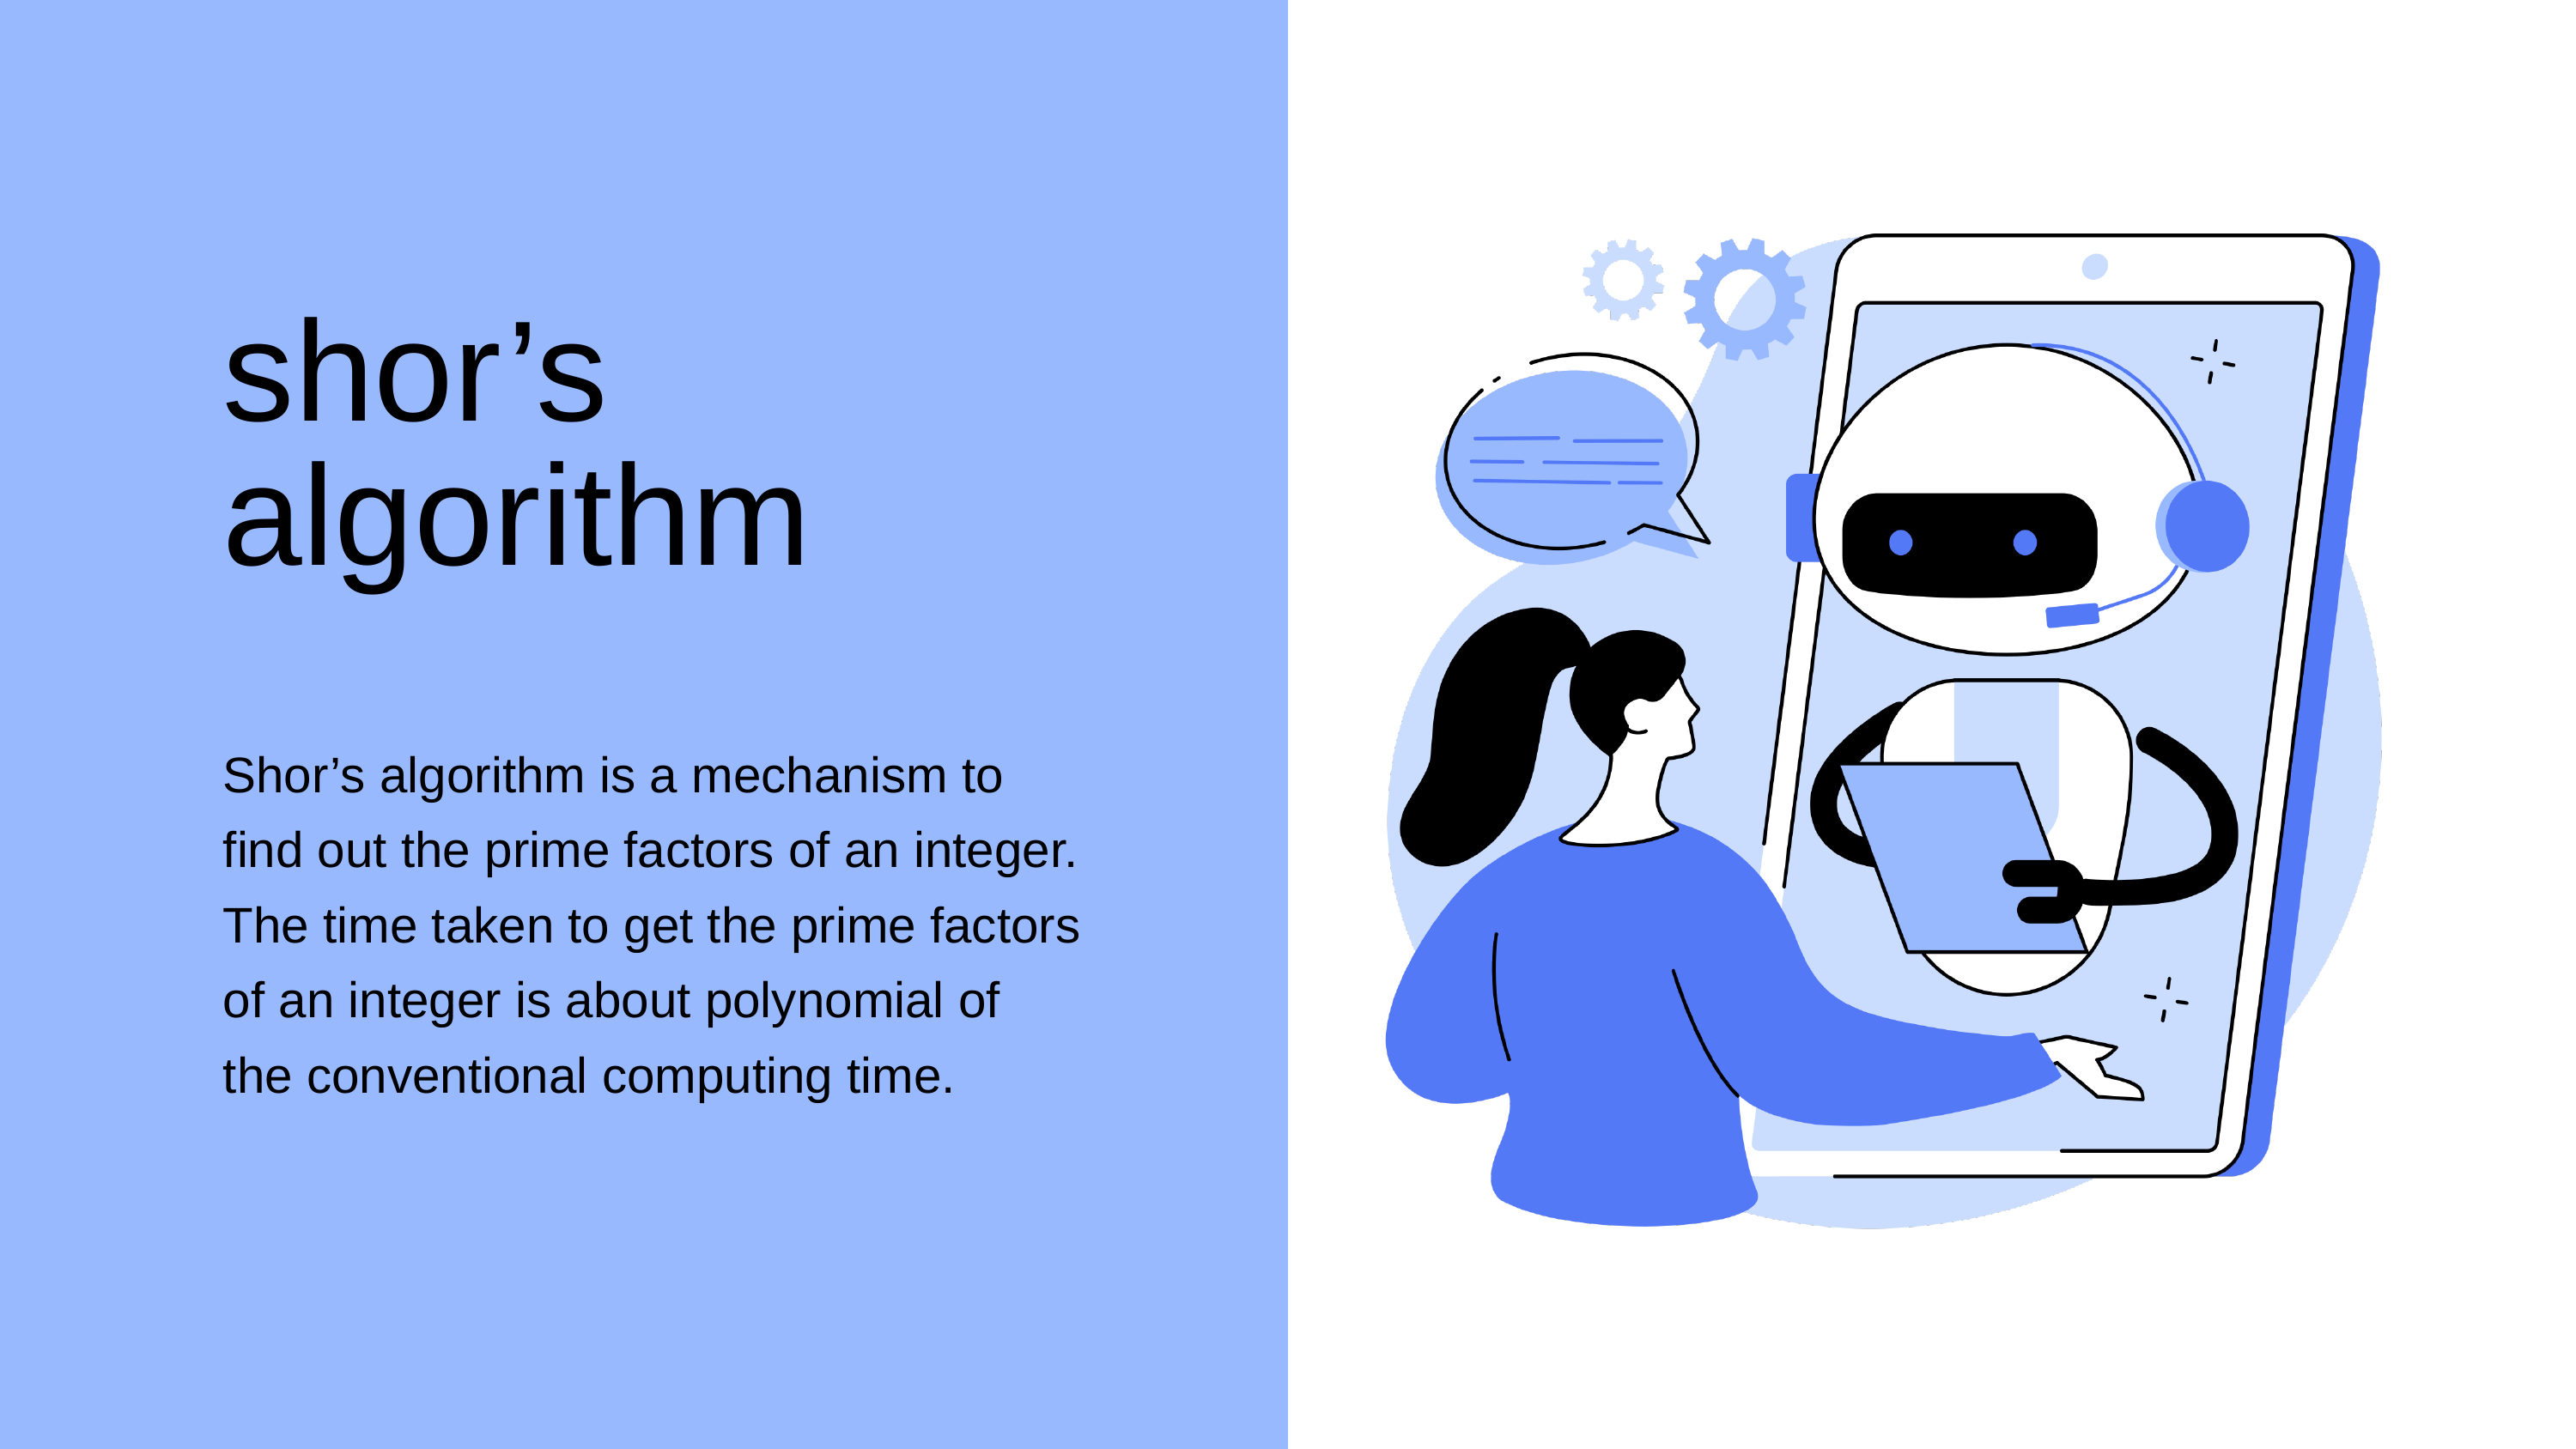

shor’s algorithm
Shor’s algorithm is a mechanism to find out the prime factors of an integer. The time taken to get the prime factors of an integer is about polynomial of the conventional computing time.